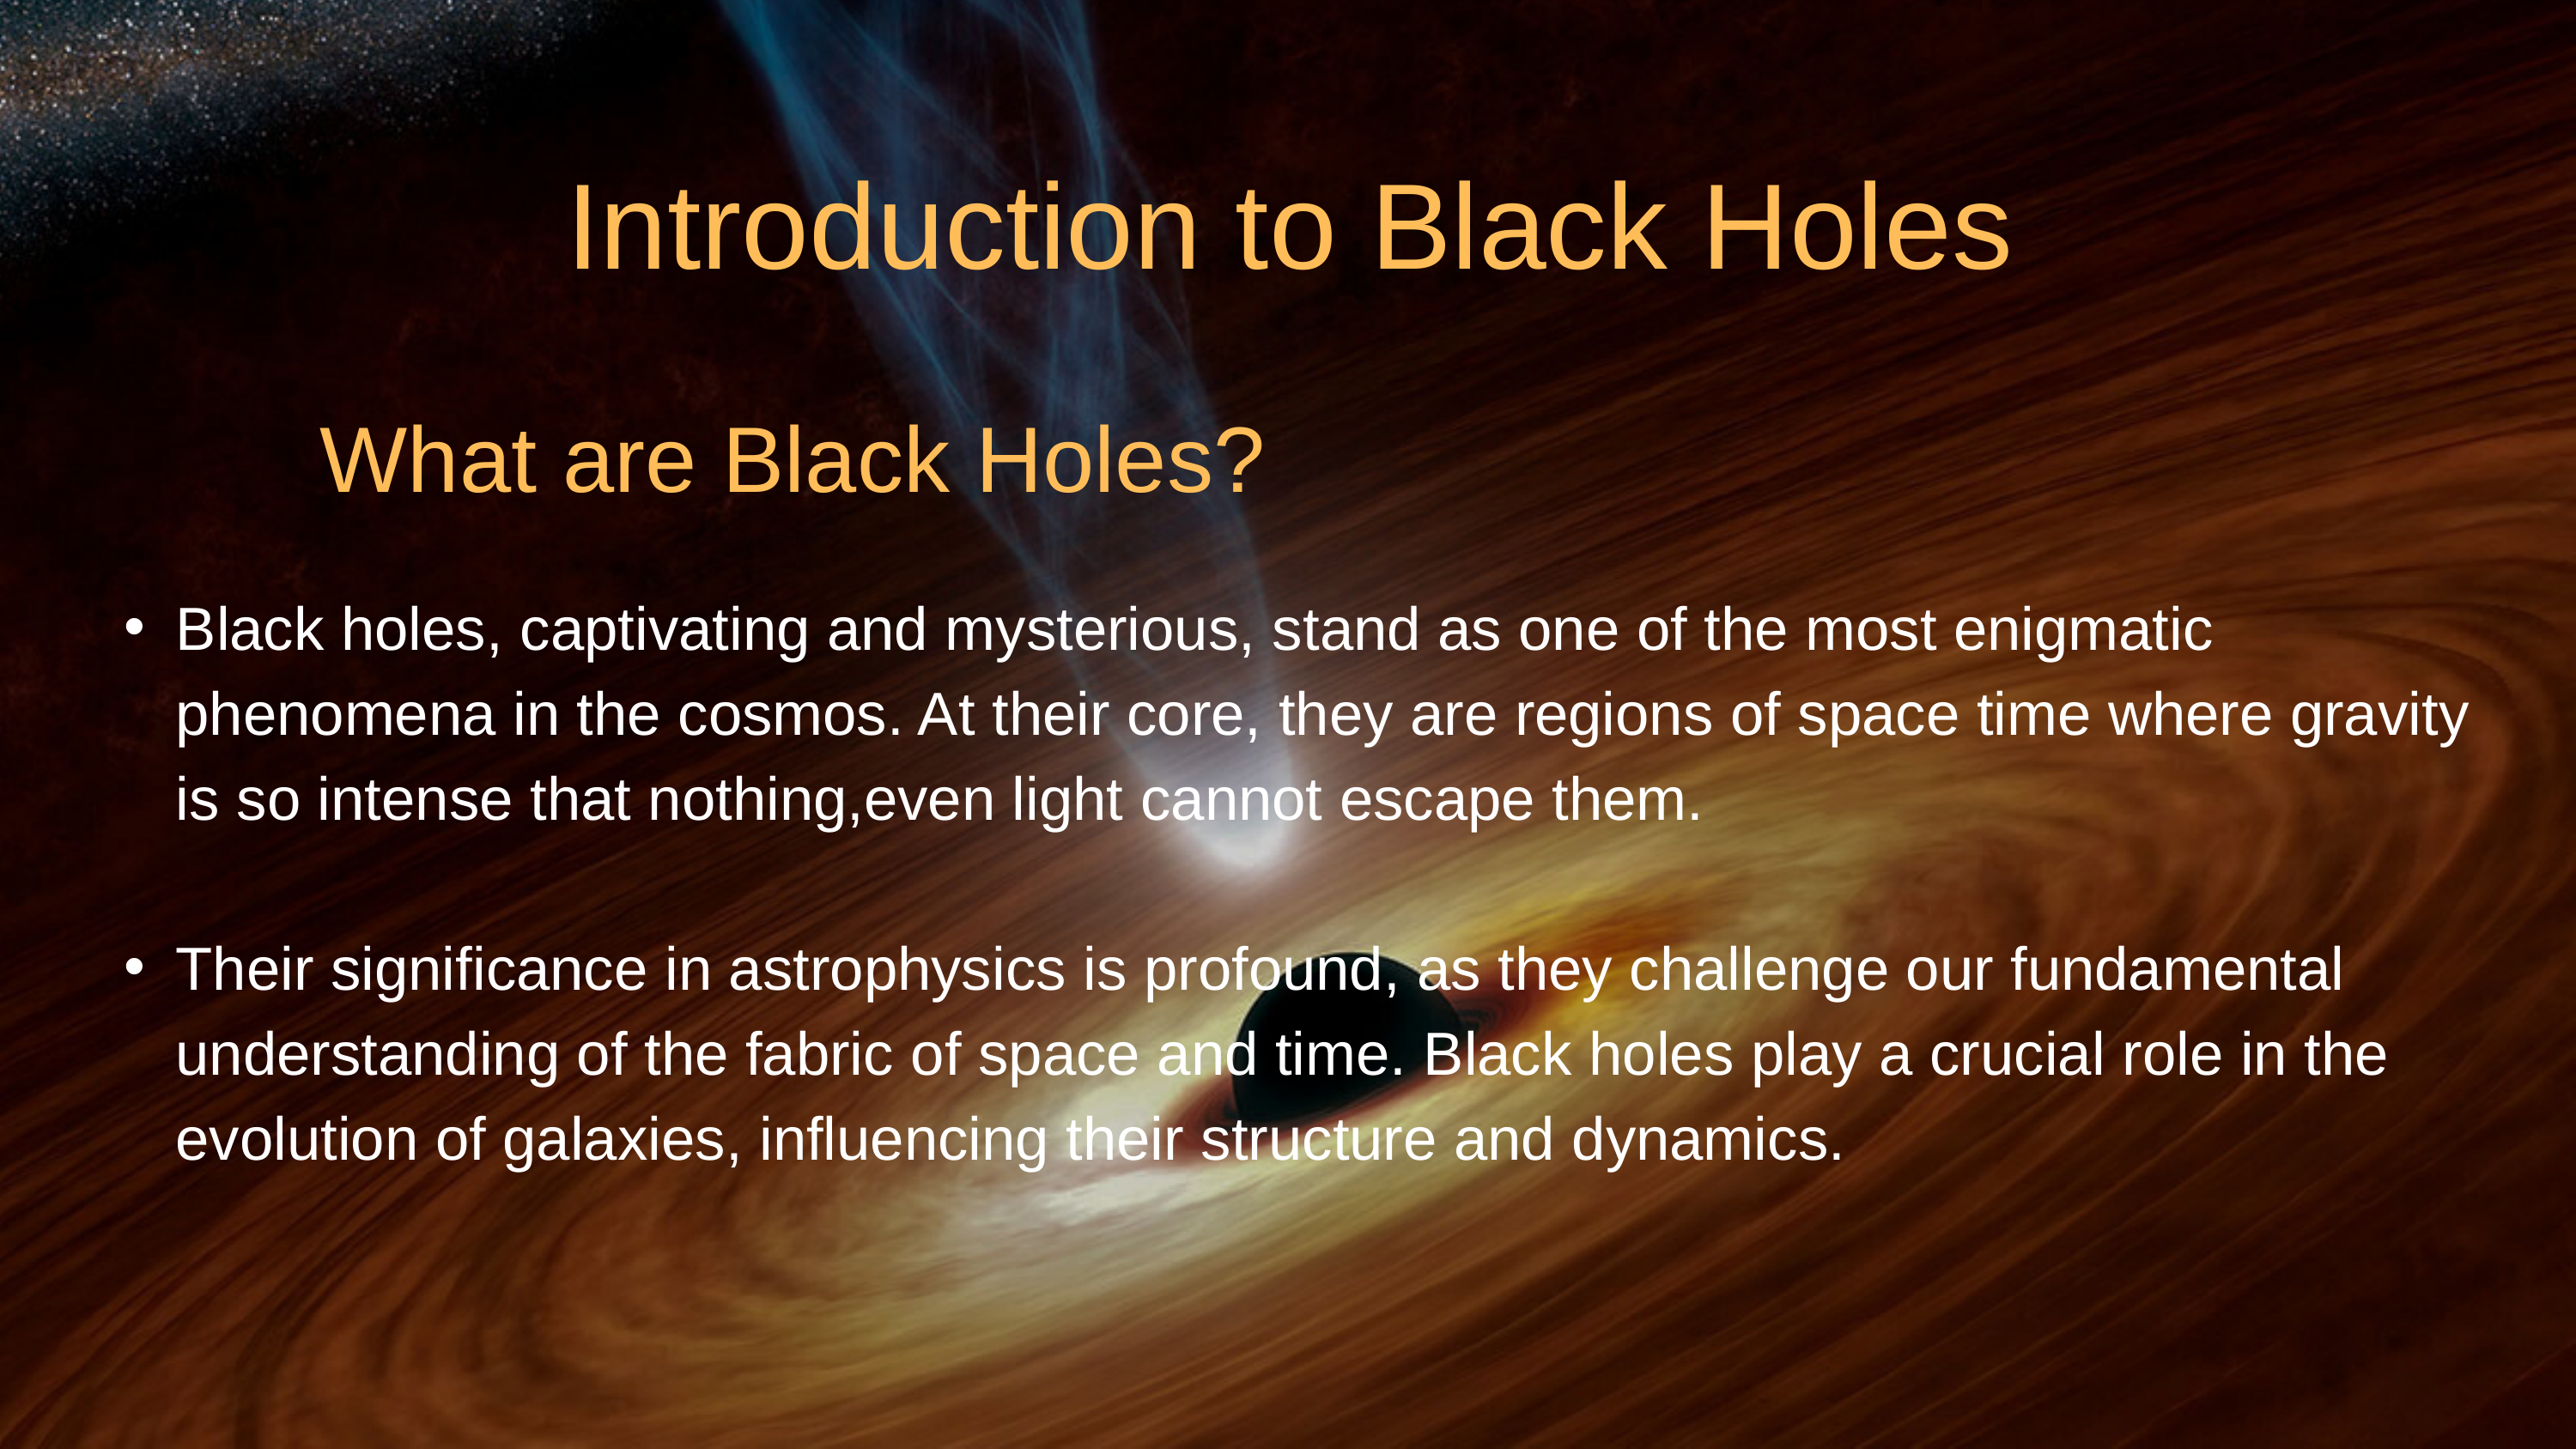

Introduction to Black Holes
What are Black Holes?
Black holes, captivating and mysterious, stand as one of the most enigmatic phenomena in the cosmos. At their core, they are regions of space time where gravity is so intense that nothing,even light cannot escape them.

Their significance in astrophysics is profound, as they challenge our fundamental understanding of the fabric of space and time. Black holes play a crucial role in the evolution of galaxies, influencing their structure and dynamics.